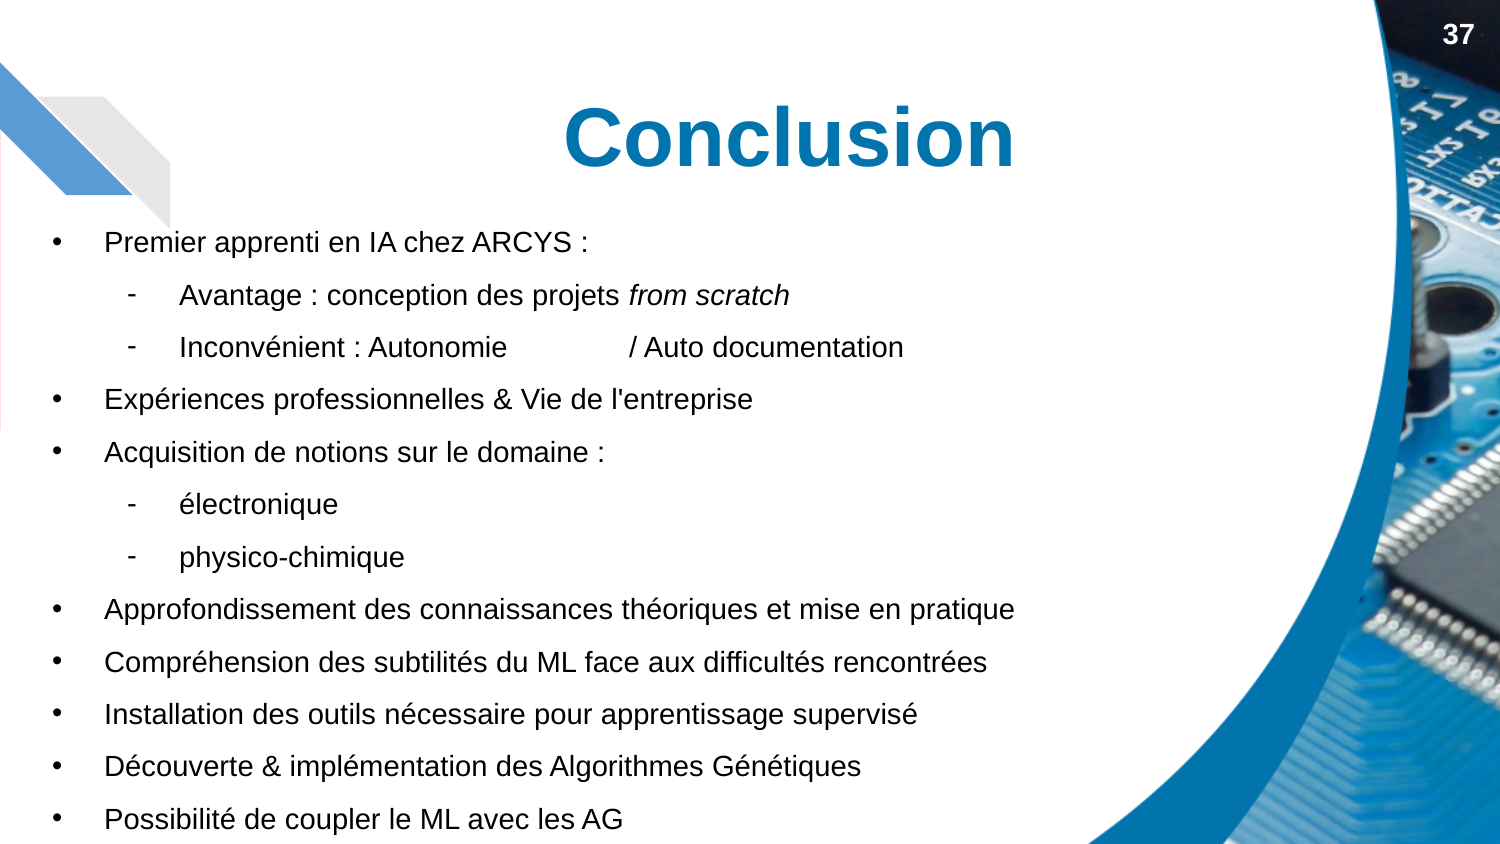

37
# Conclusion
Premier apprenti en IA chez ARCYS :
Avantage : conception des projets from scratch
Inconvénient : Autonomie 	/ Auto documentation
Expériences professionnelles & Vie de l'entreprise
Acquisition de notions sur le domaine :
électronique
physico-chimique
Approfondissement des connaissances théoriques et mise en pratique
Compréhension des subtilités du ML face aux difficultés rencontrées
Installation des outils nécessaire pour apprentissage supervisé
Découverte & implémentation des Algorithmes Génétiques
Possibilité de coupler le ML avec les AG